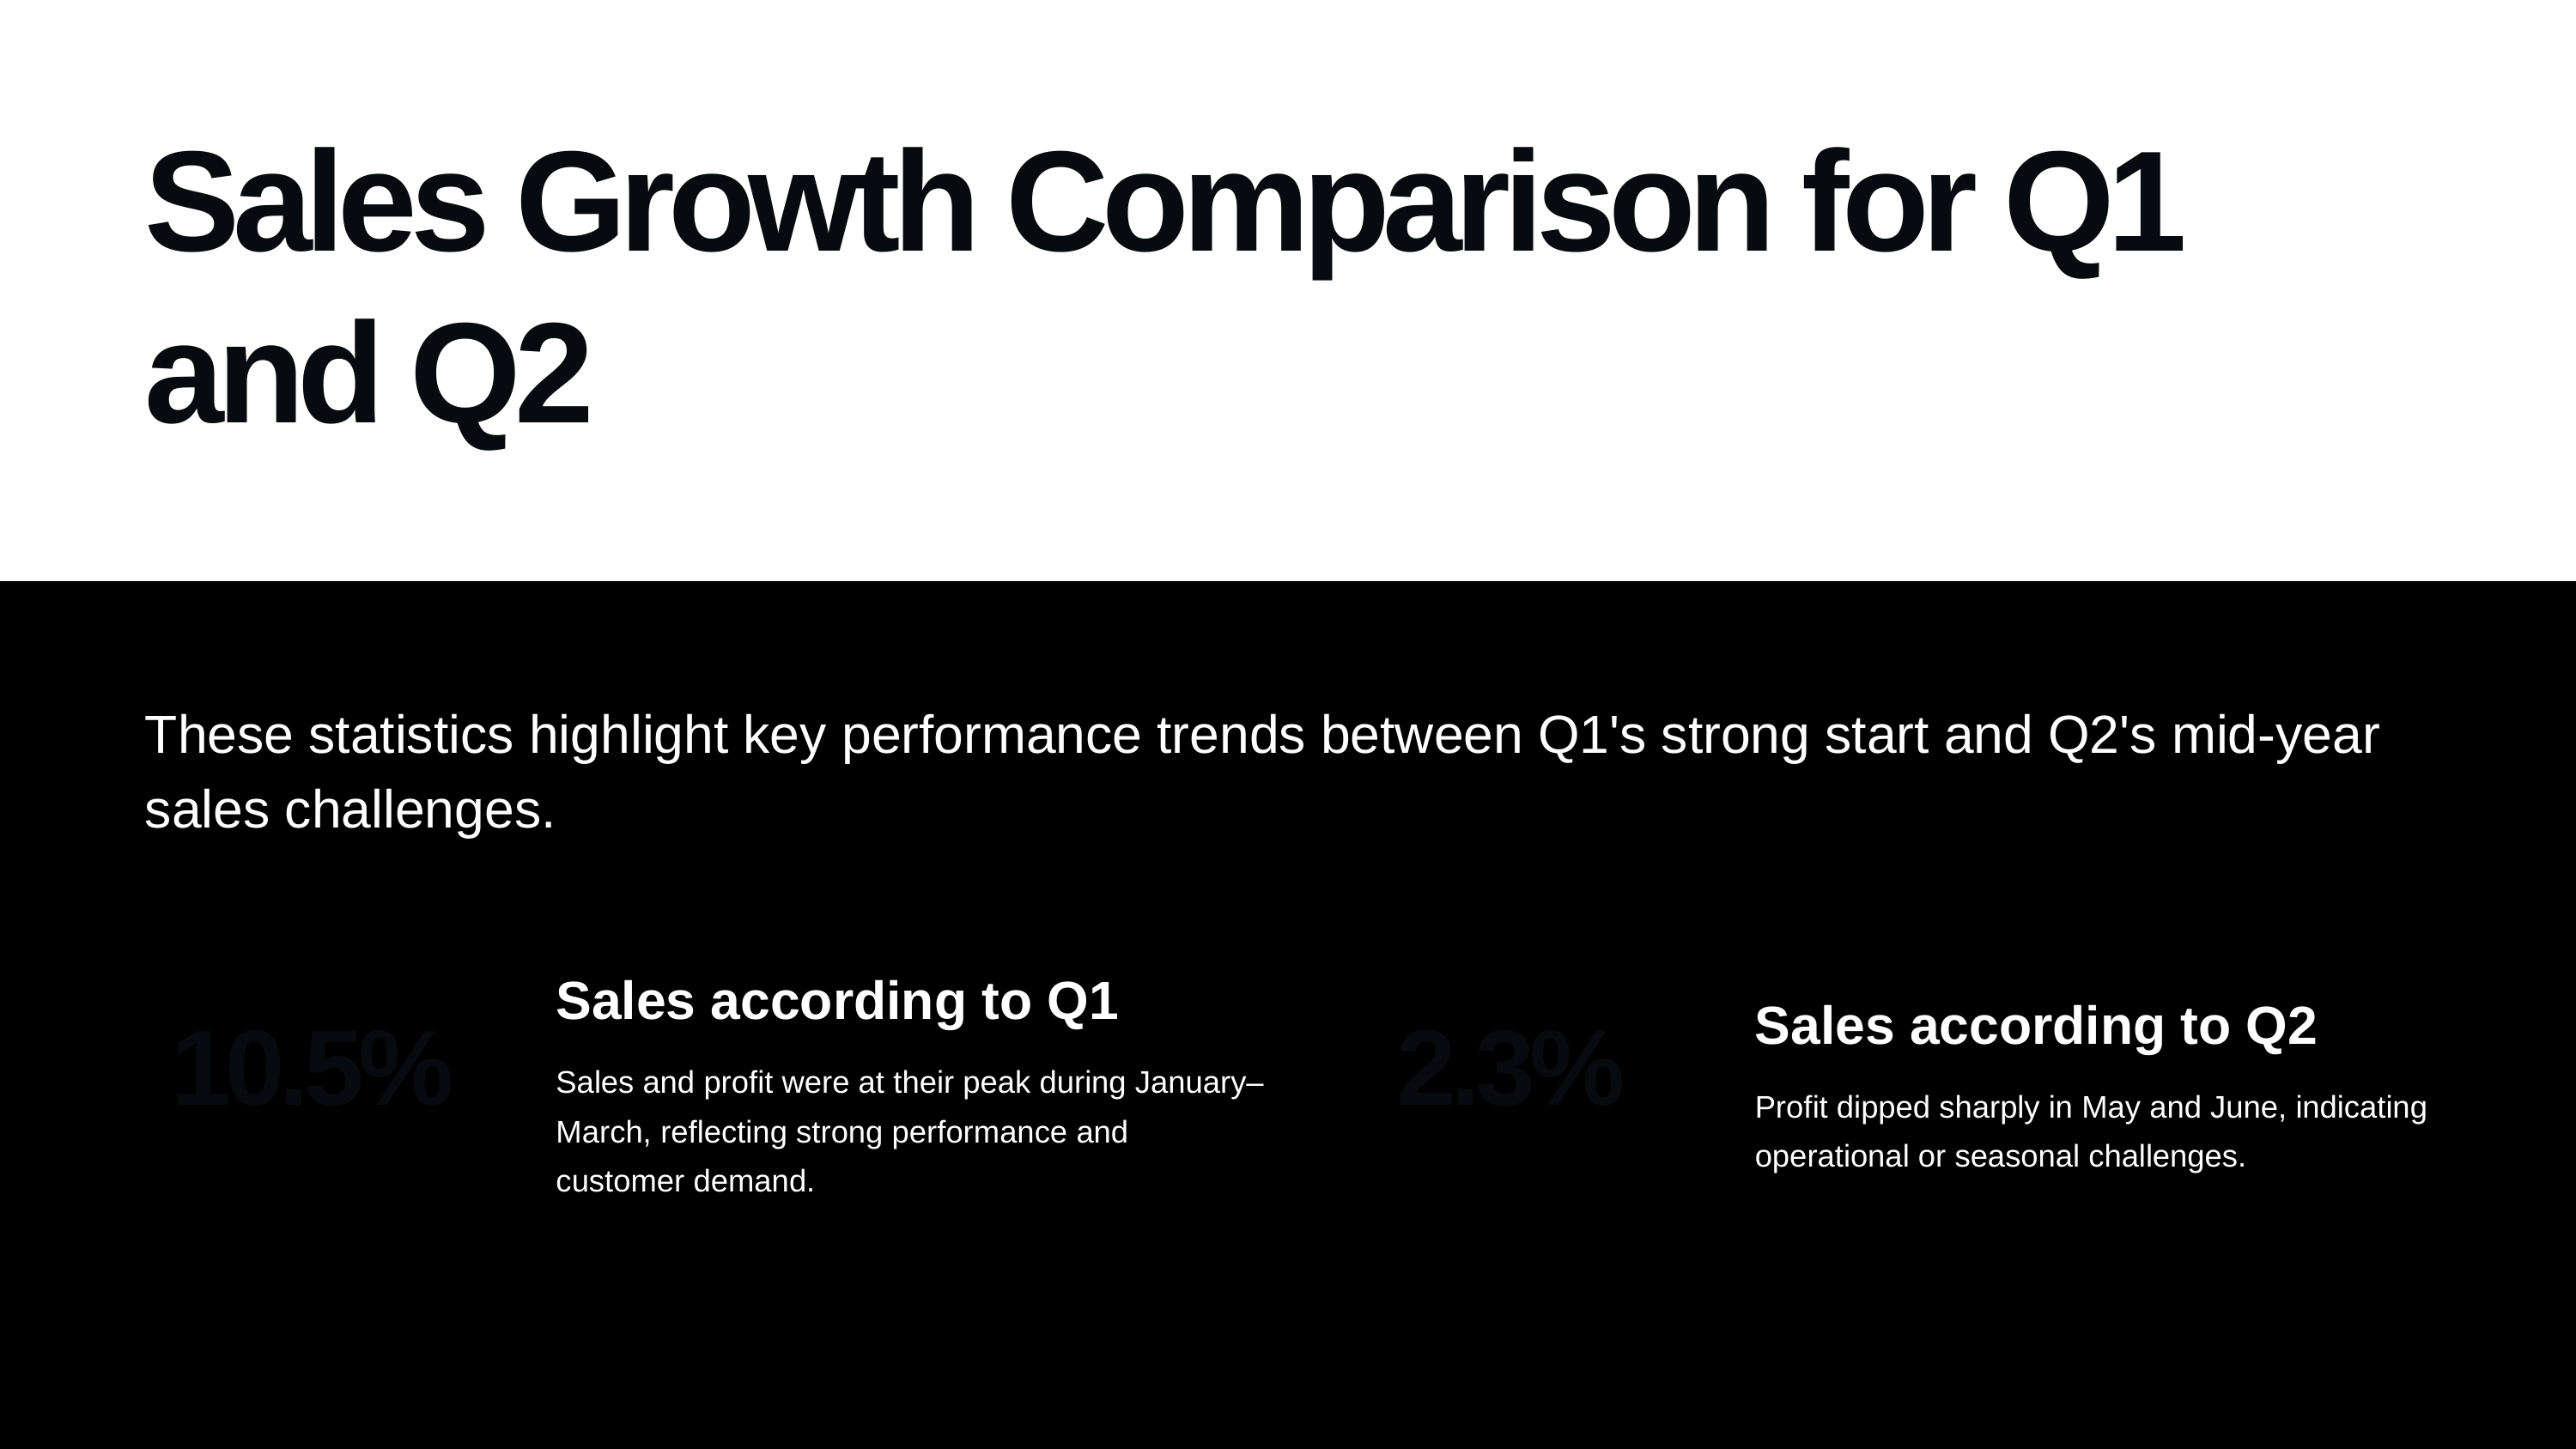

Sales Growth Comparison for Q1 and Q2
These statistics highlight key performance trends between Q1's strong start and Q2's mid-year sales challenges.
Sales according to Q1
Sales and profit were at their peak during January–March, reflecting strong performance and customer demand.
Sales according to Q2
Profit dipped sharply in May and June, indicating operational or seasonal challenges.
10.5%
2.3%